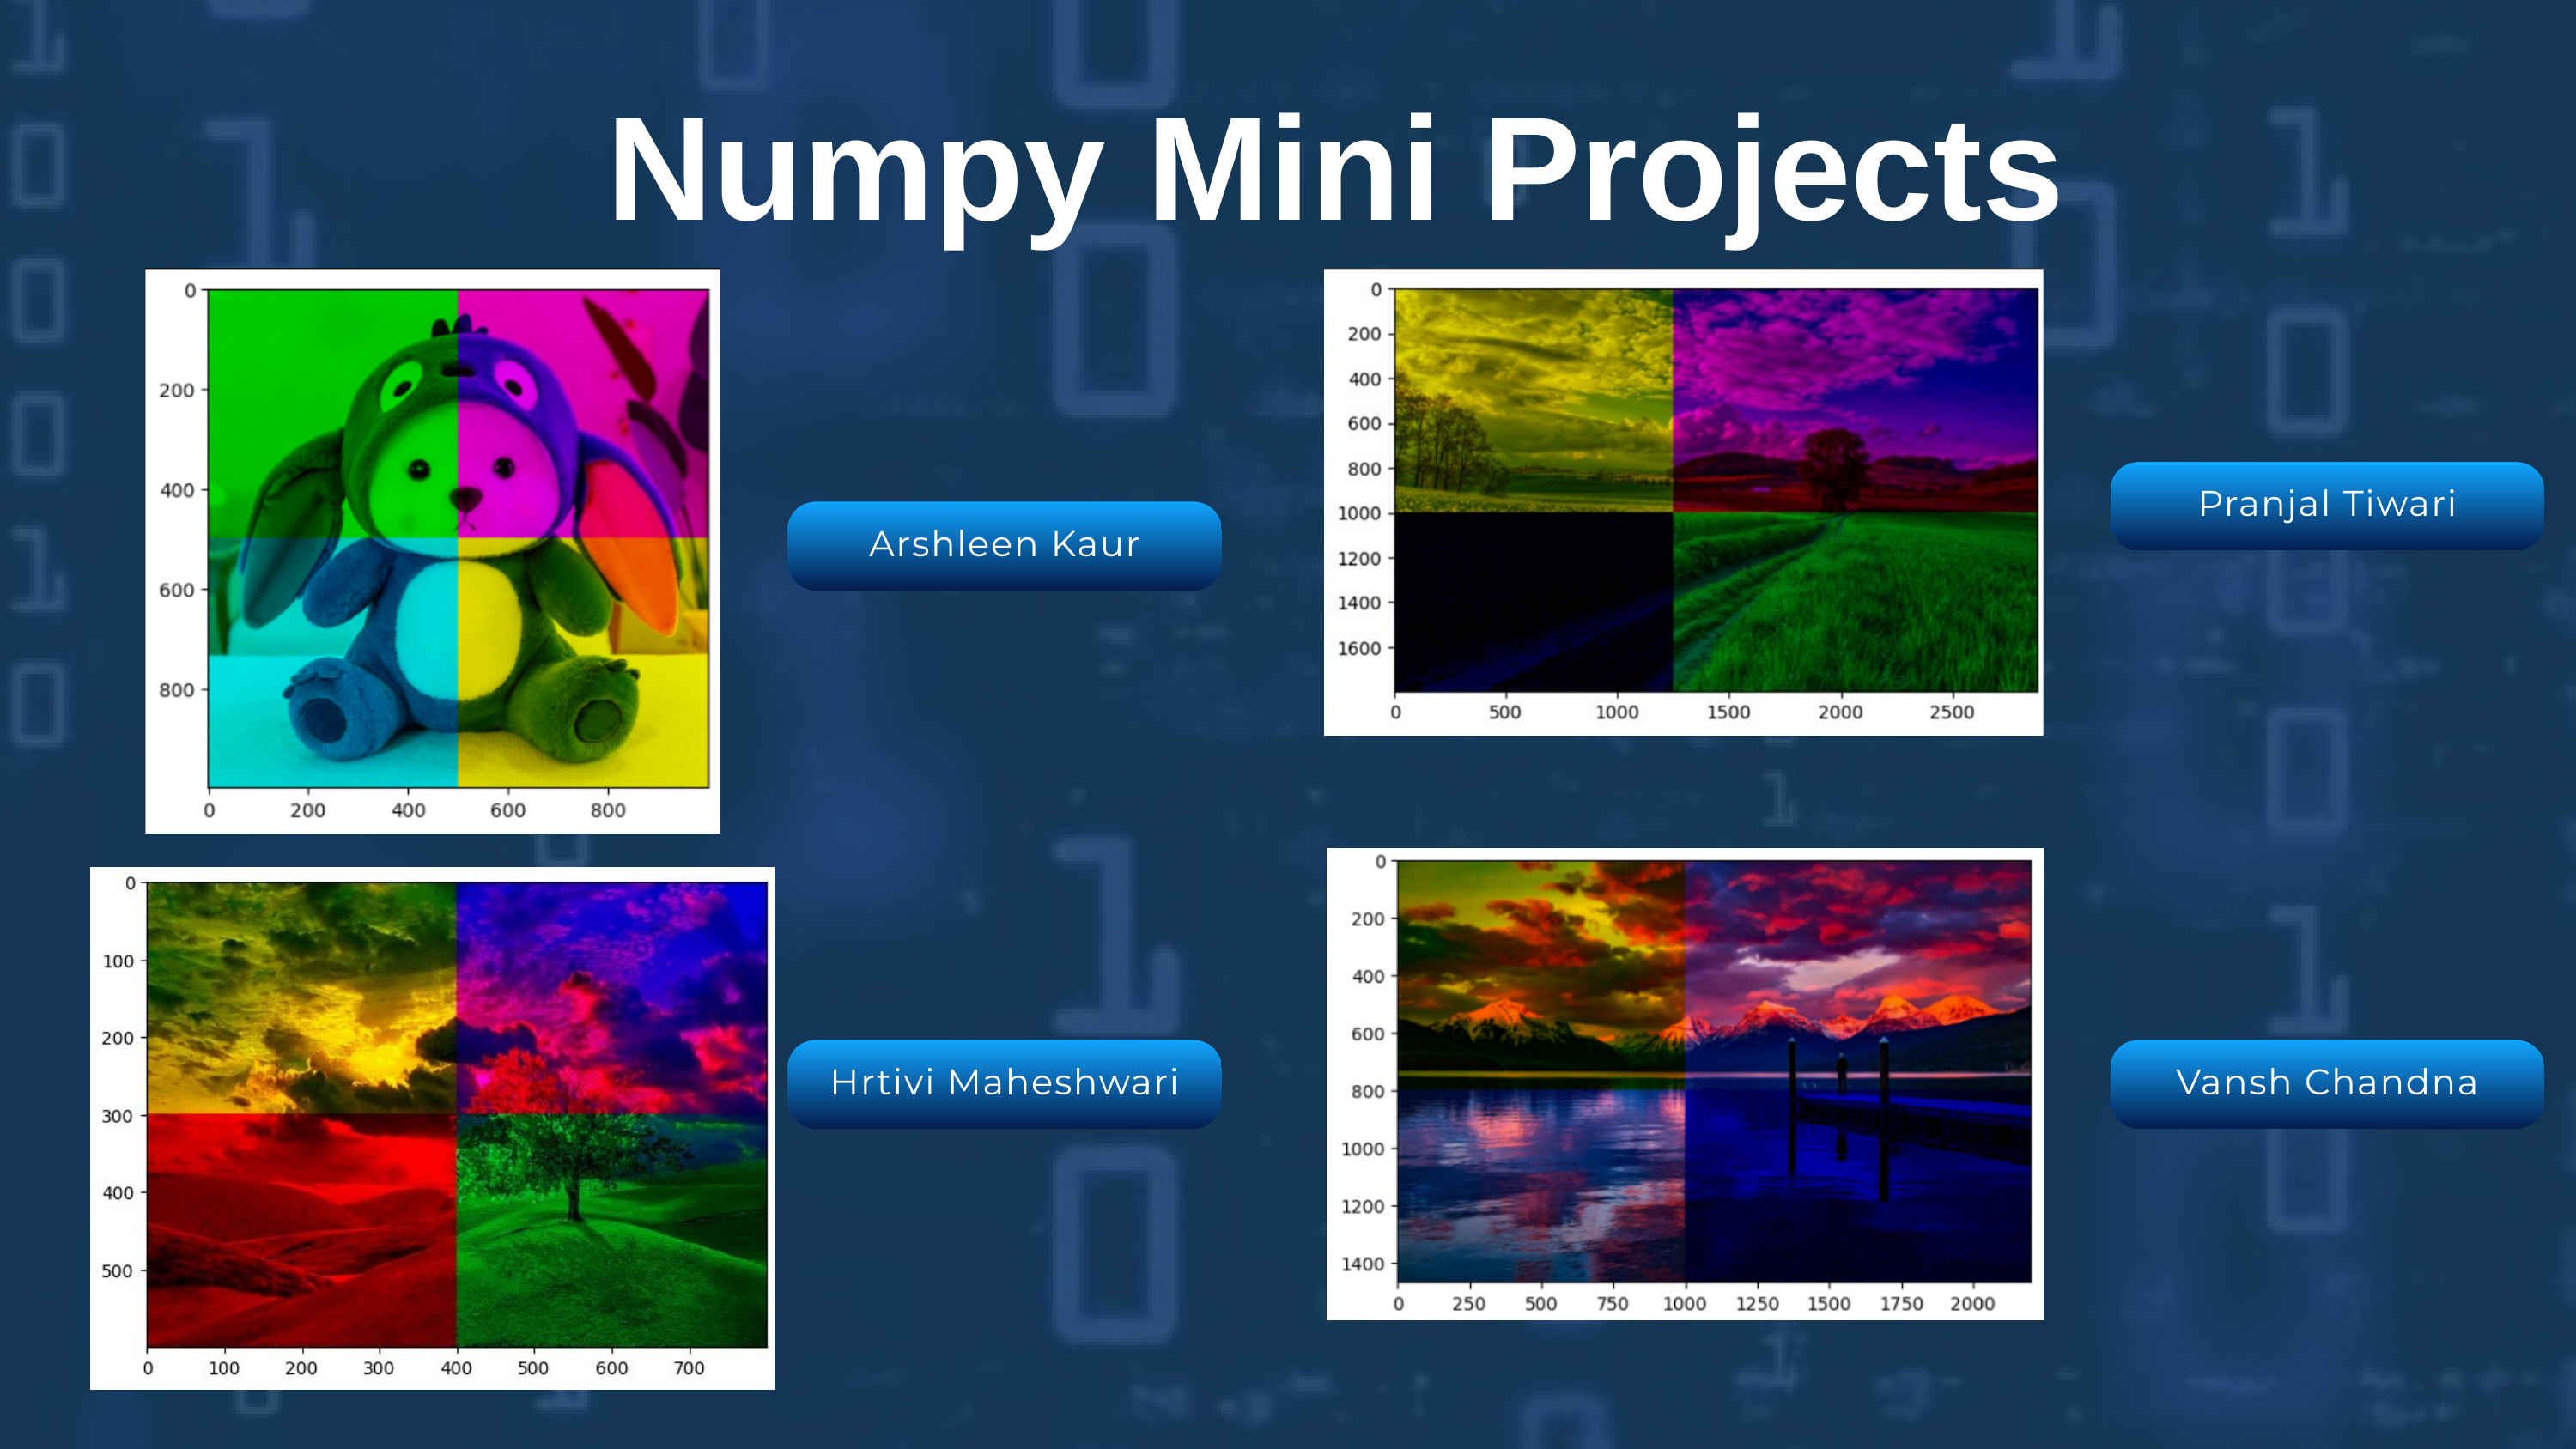

Numpy Mini Projects

Pranjal Tiwari

Arshleen Kaur

Hrtivi Maheshwari

Vansh Chandna